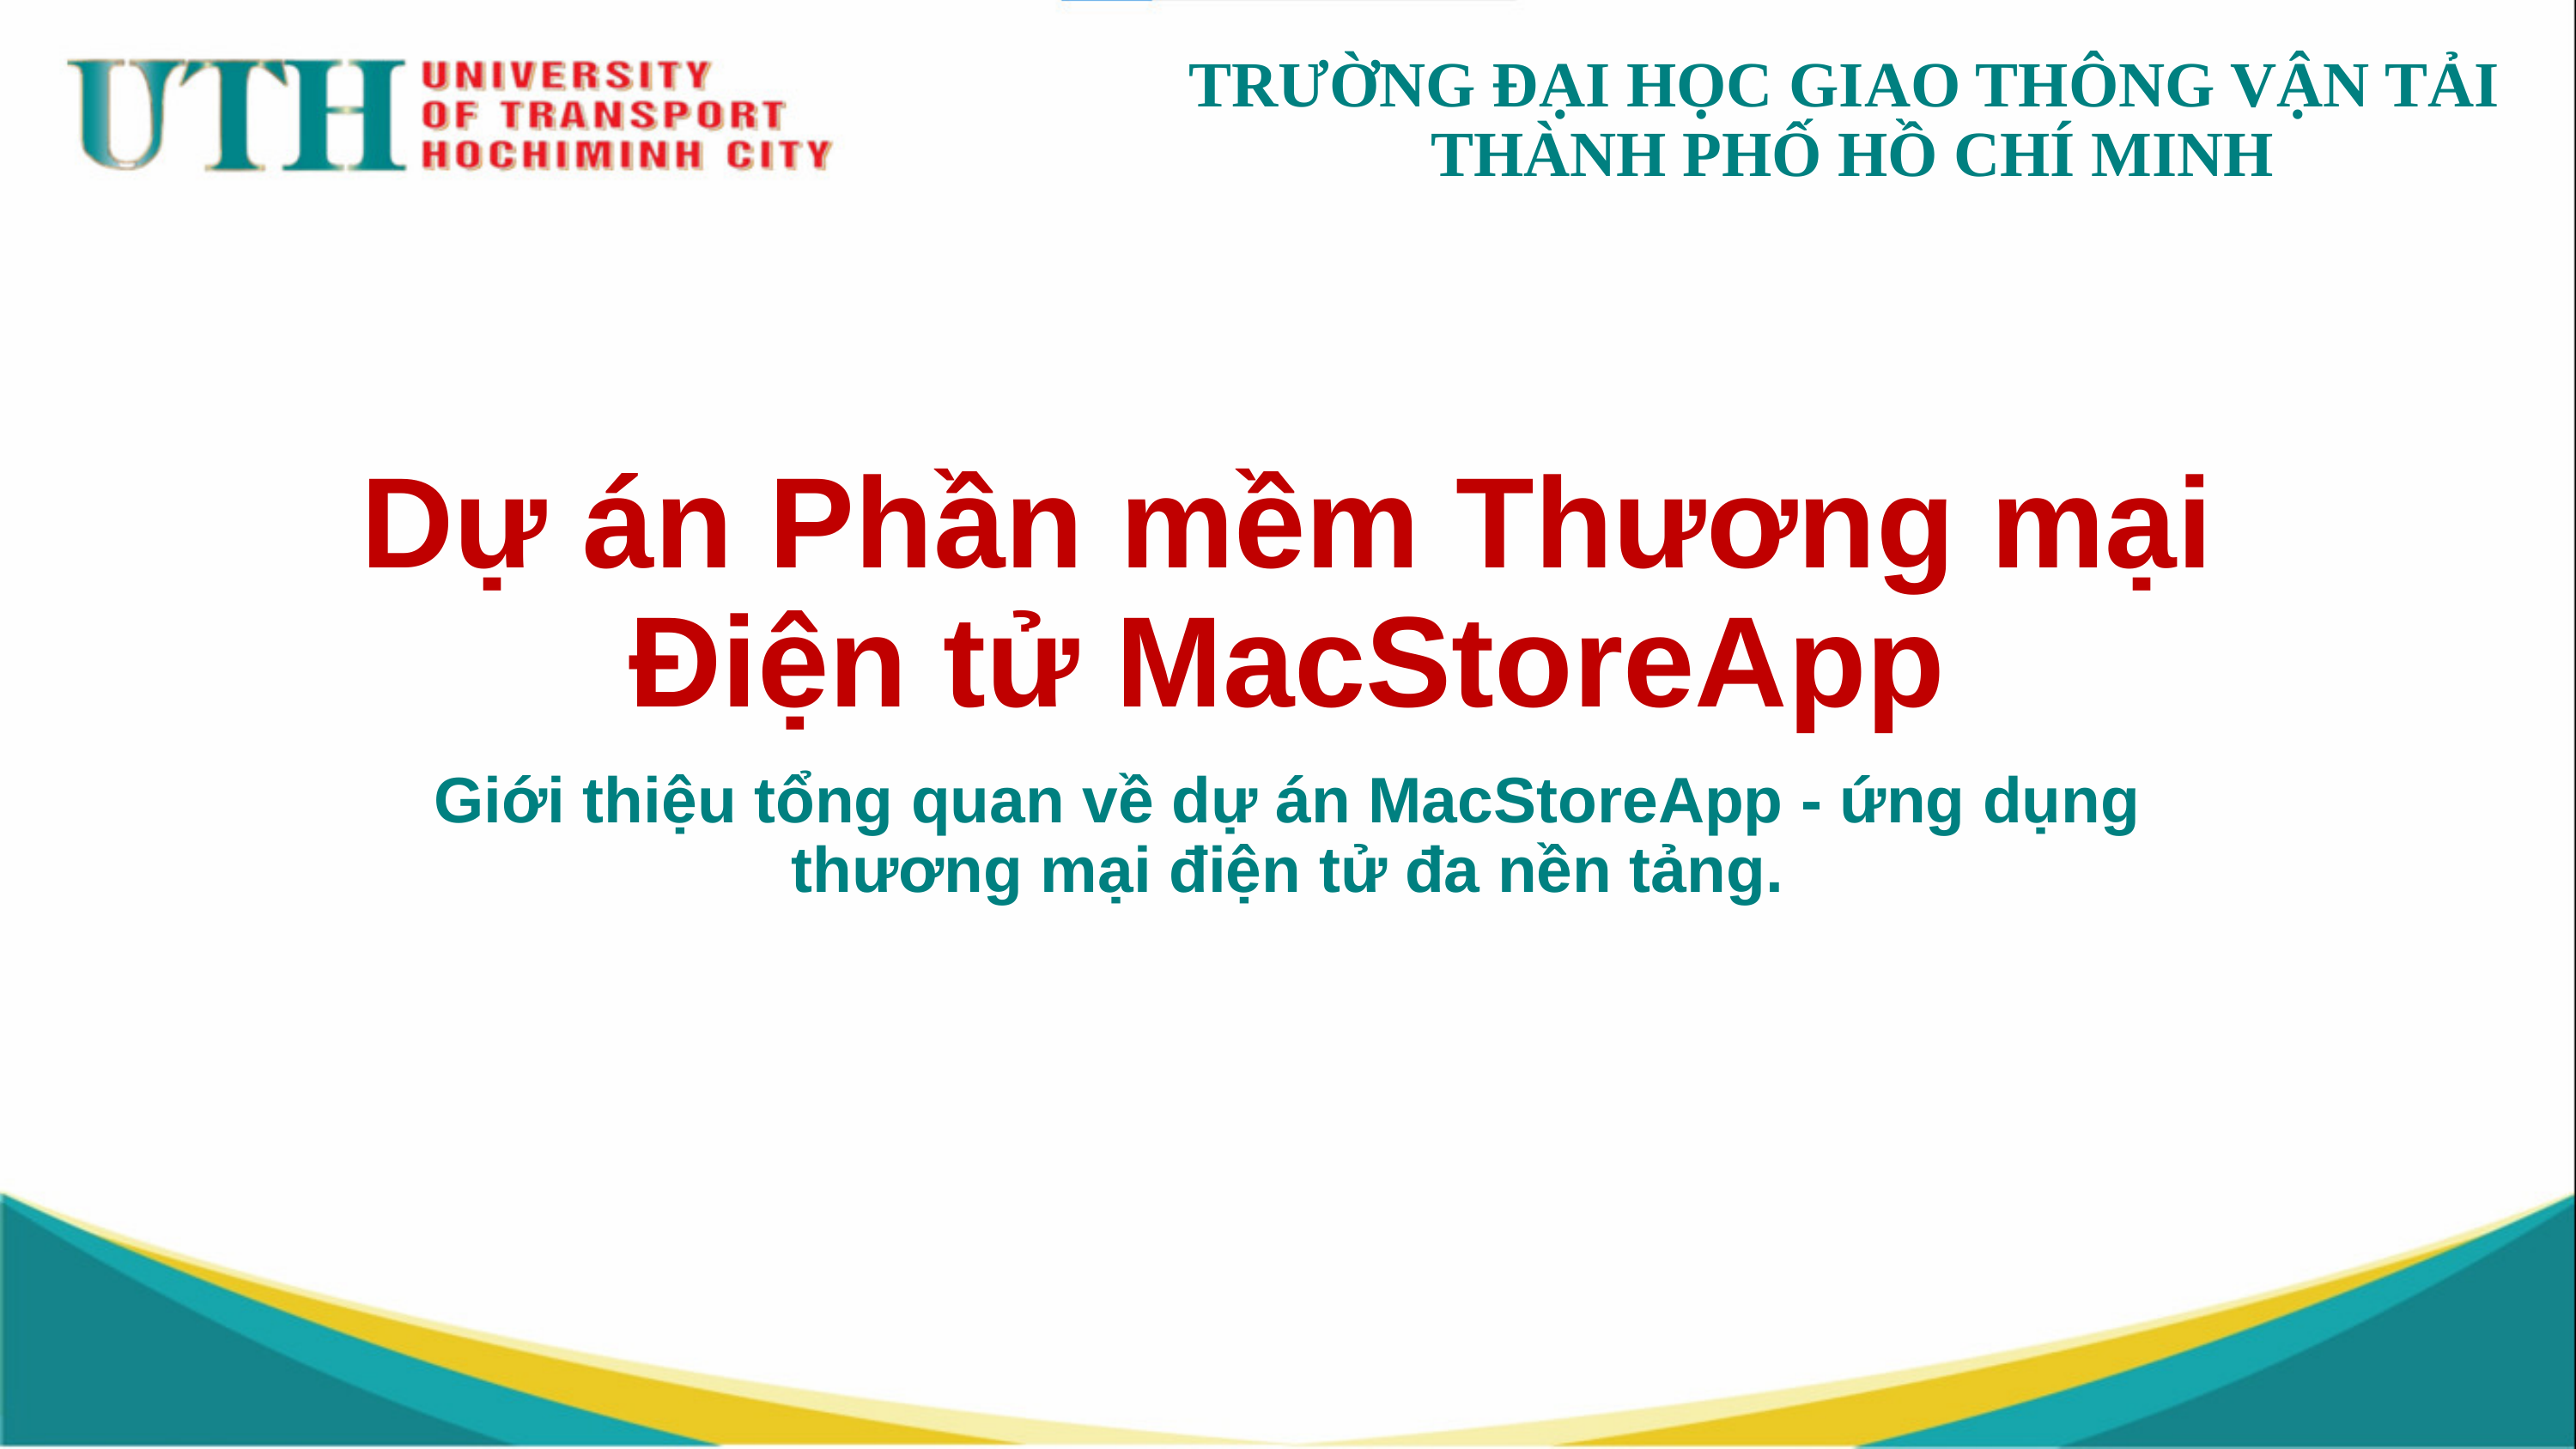

Dự án Phần mềm Thương mại Điện tử MacStoreApp
Giới thiệu tổng quan về dự án MacStoreApp - ứng dụng thương mại điện tử đa nền tảng.